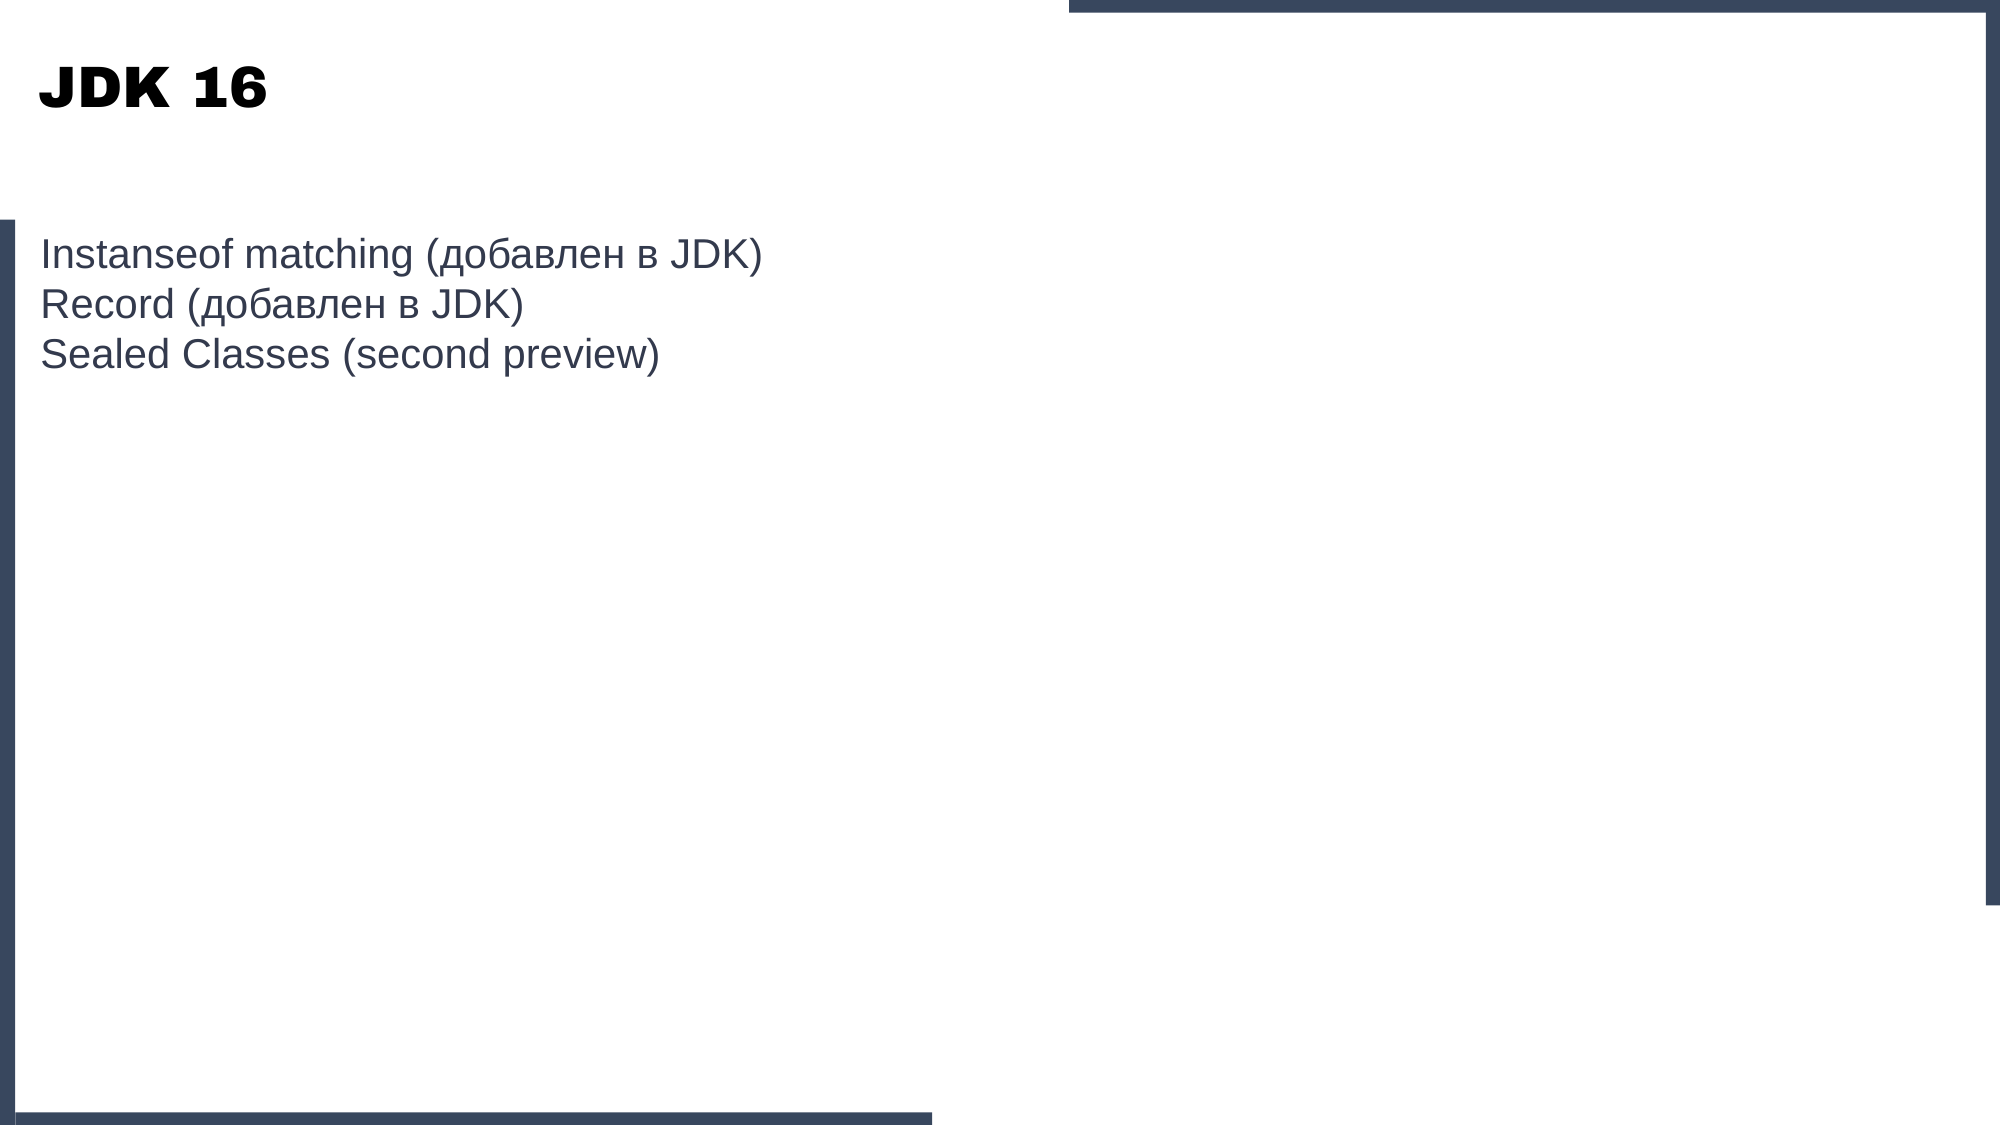

JDK 16

Instanseof matching (добавлен в JDK)
Record (добавлен в JDK)
Sealed Classes (second preview)